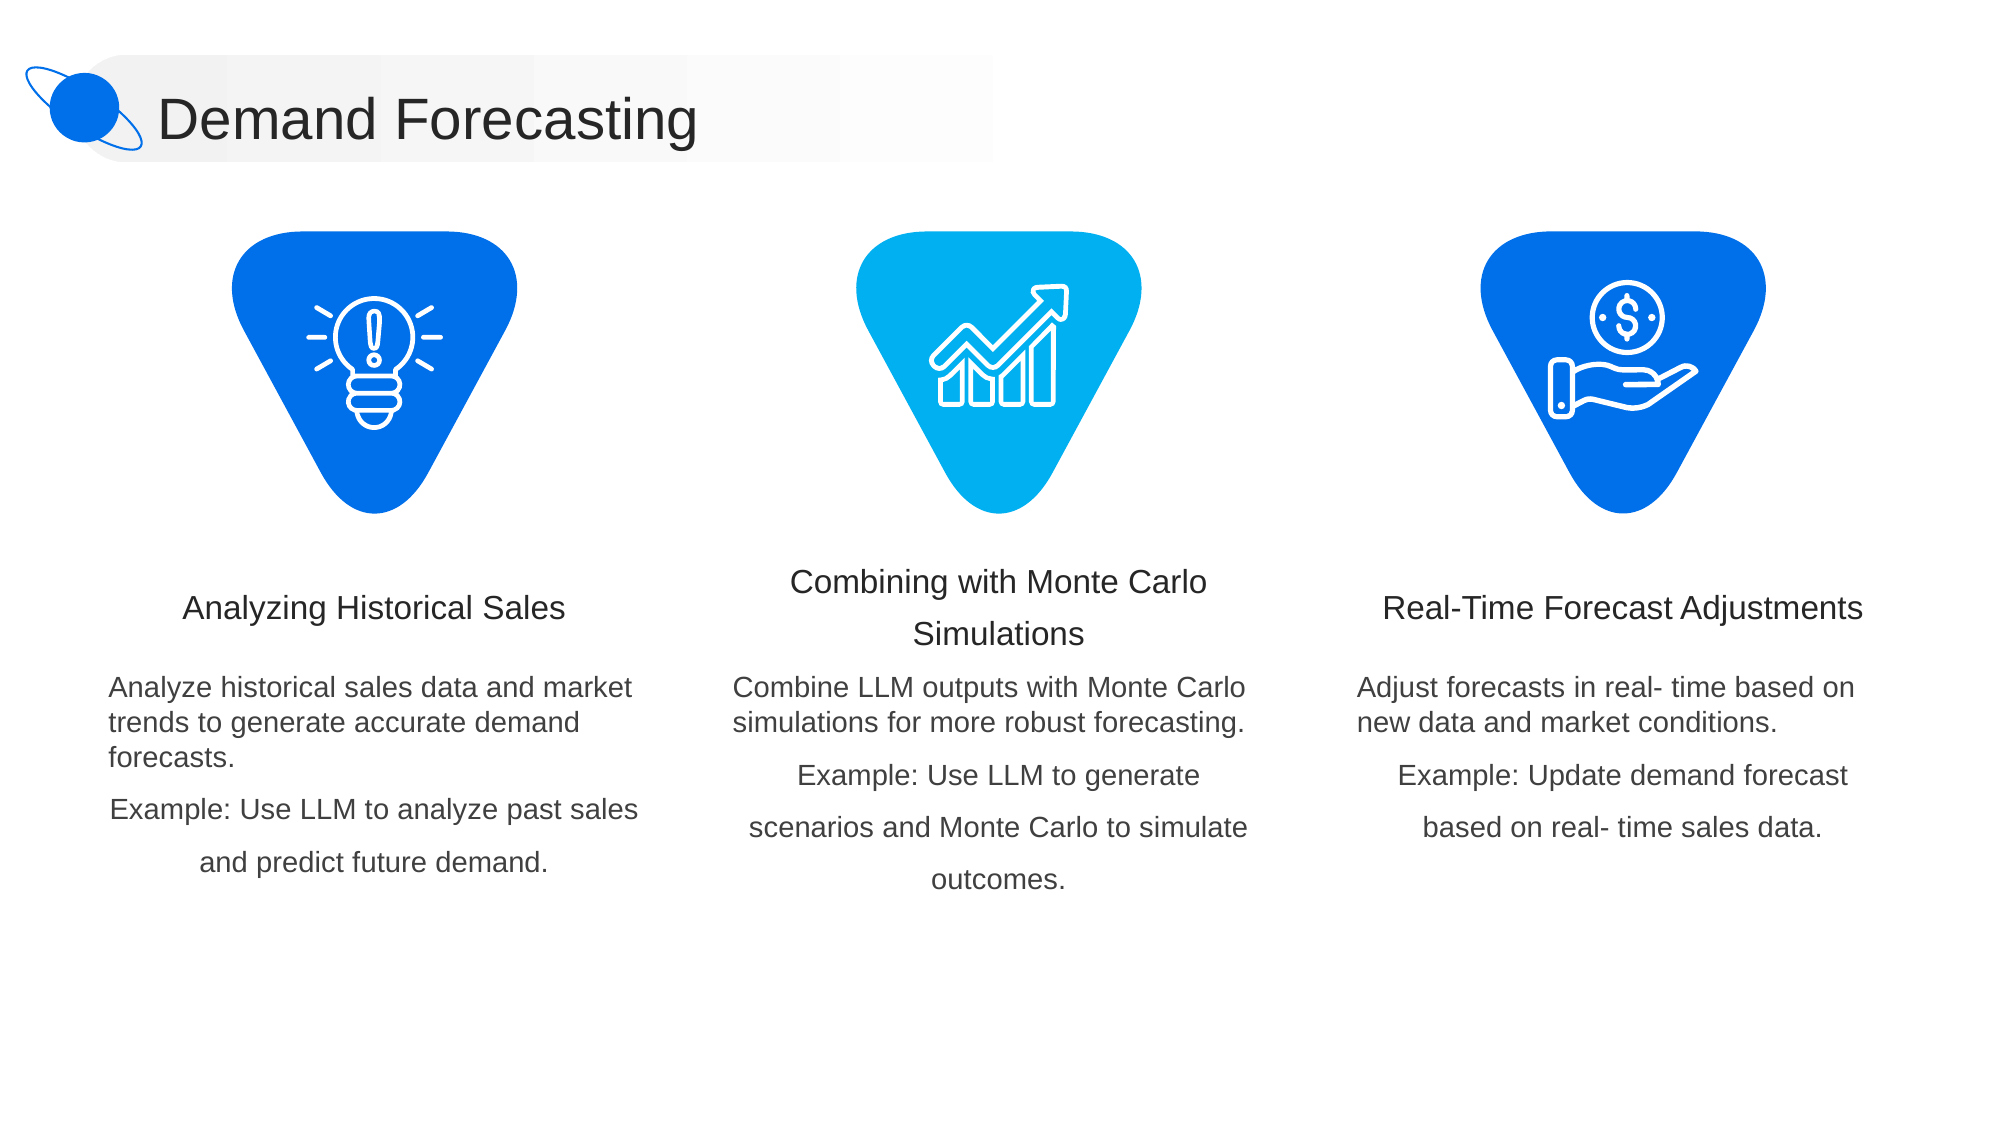

Demand Forecasting

Analyzing Historical Sales
Combining with Monte Carlo Simulations
Real-Time Forecast Adjustments
Analyze historical sales data and market trends to generate accurate demand forecasts.
Example: Use LLM to analyze past sales and predict future demand.
Combine LLM outputs with Monte Carlo simulations for more robust forecasting.
Example: Use LLM to generate scenarios and Monte Carlo to simulate outcomes.
Adjust forecasts in real- time based on new data and market conditions.
Example: Update demand forecast based on real- time sales data.